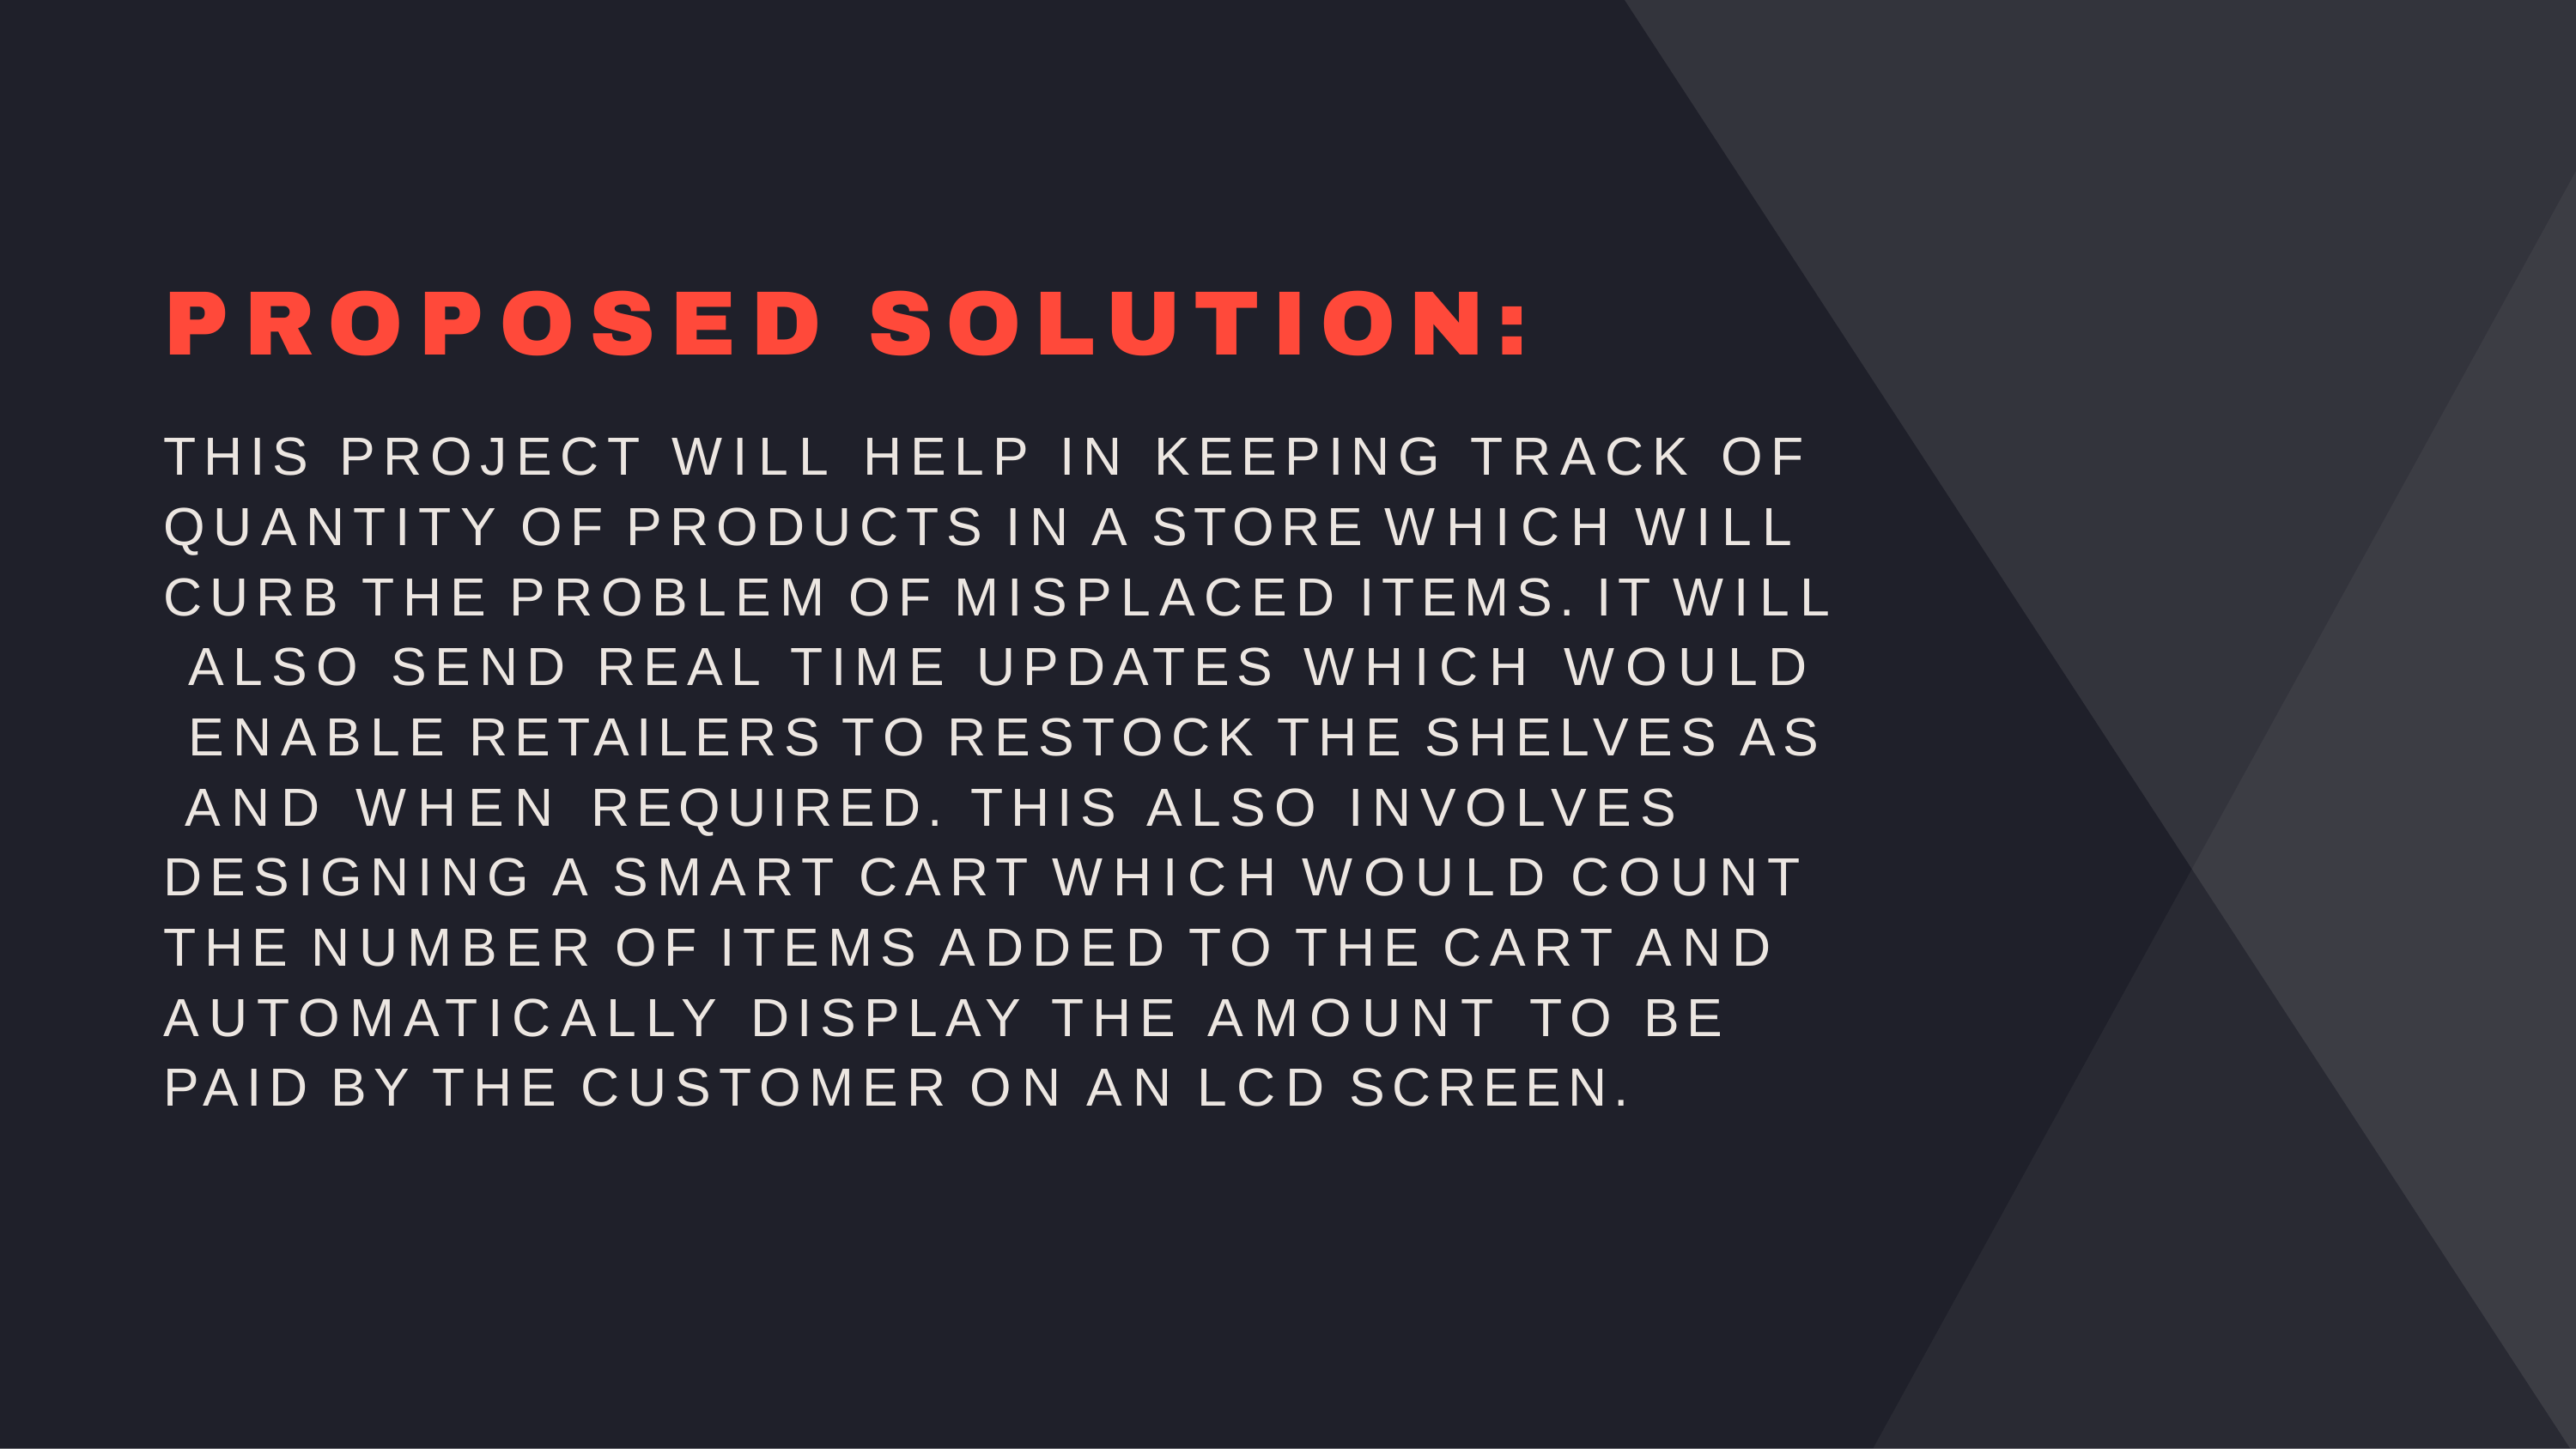

# PROPOSED SOLUTION:
THIS PROJECT WILL HELP IN KEEPING TRACK OF  QUANTITY OF PRODUCTS IN A STORE WHICH WILL  CURB THE PROBLEM OF MISPLACED ITEMS. IT WILL  ALSO SEND REAL TIME UPDATES WHICH WOULD  ENABLE RETAILERS TO RESTOCK THE SHELVES AS  AND WHEN REQUIRED. THIS ALSO INVOLVES  DESIGNING A SMART CART WHICH WOULD COUNT  THE NUMBER OF ITEMS ADDED TO THE CART AND  AUTOMATICALLY DISPLAY THE AMOUNT TO BE  PAID BY THE CUSTOMER ON AN LCD SCREEN.